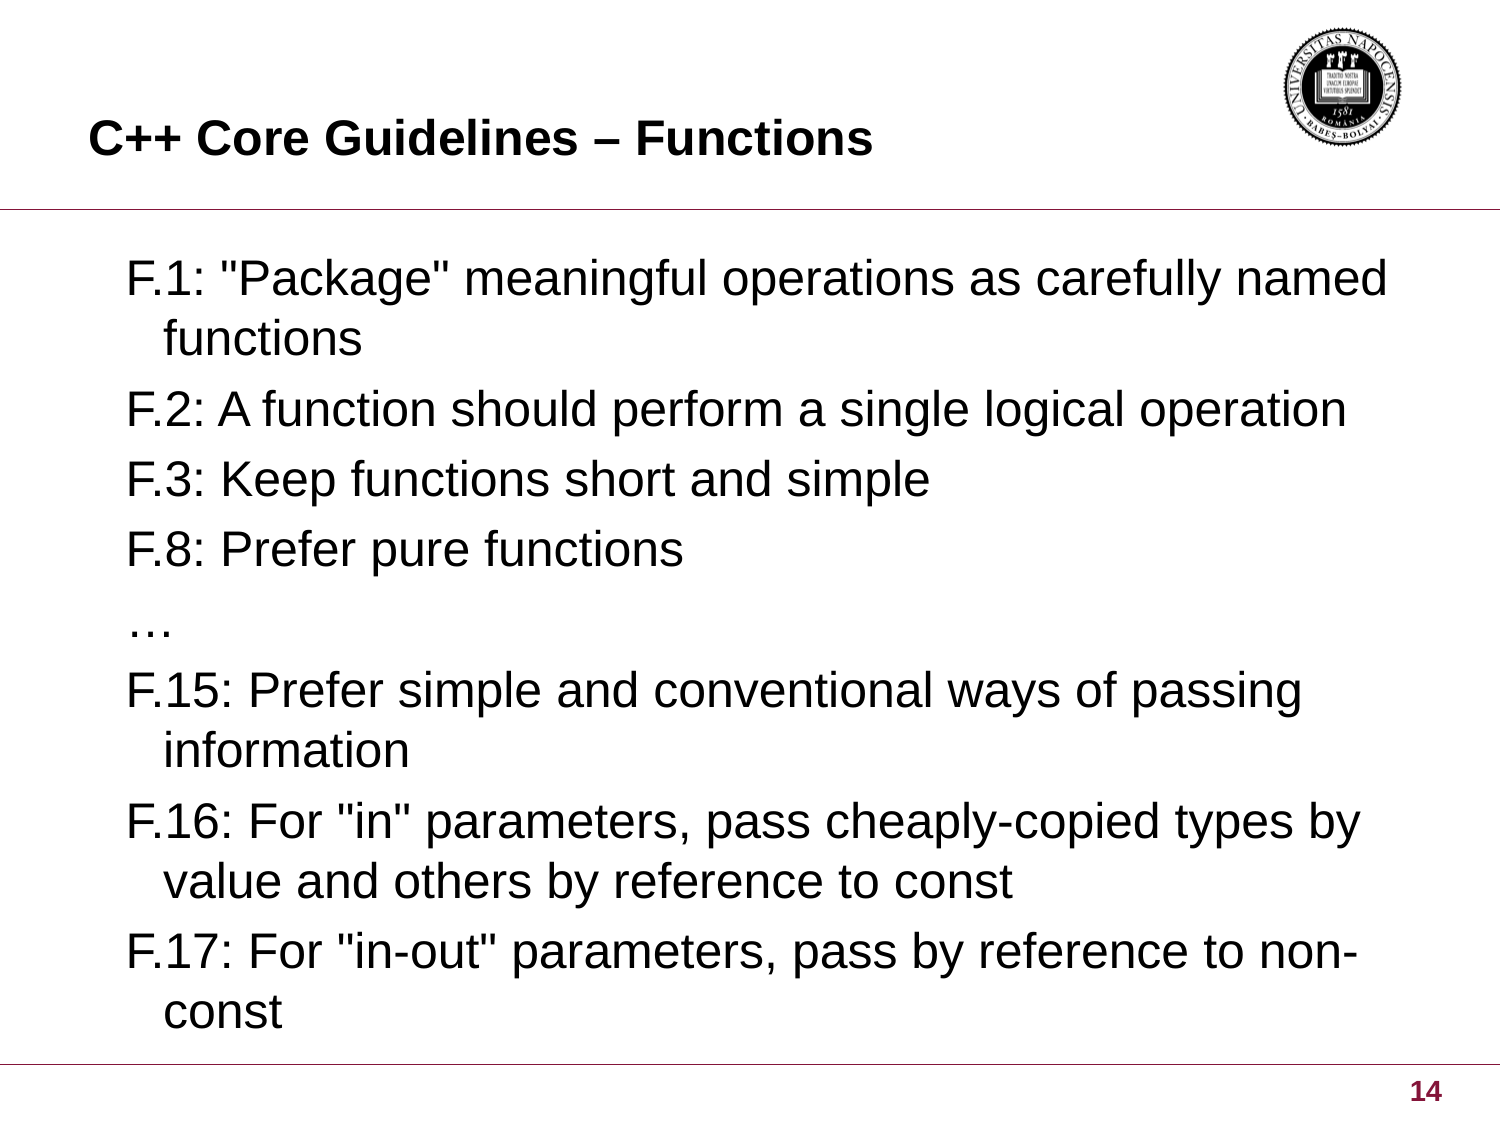

# C++ Core Guidelines – Functions
F.1: "Package" meaningful operations as carefully named functions
F.2: A function should perform a single logical operation
F.3: Keep functions short and simple
F.8: Prefer pure functions
…
F.15: Prefer simple and conventional ways of passing information
F.16: For "in" parameters, pass cheaply-copied types by value and others by reference to const
F.17: For "in-out" parameters, pass by reference to non-const
14